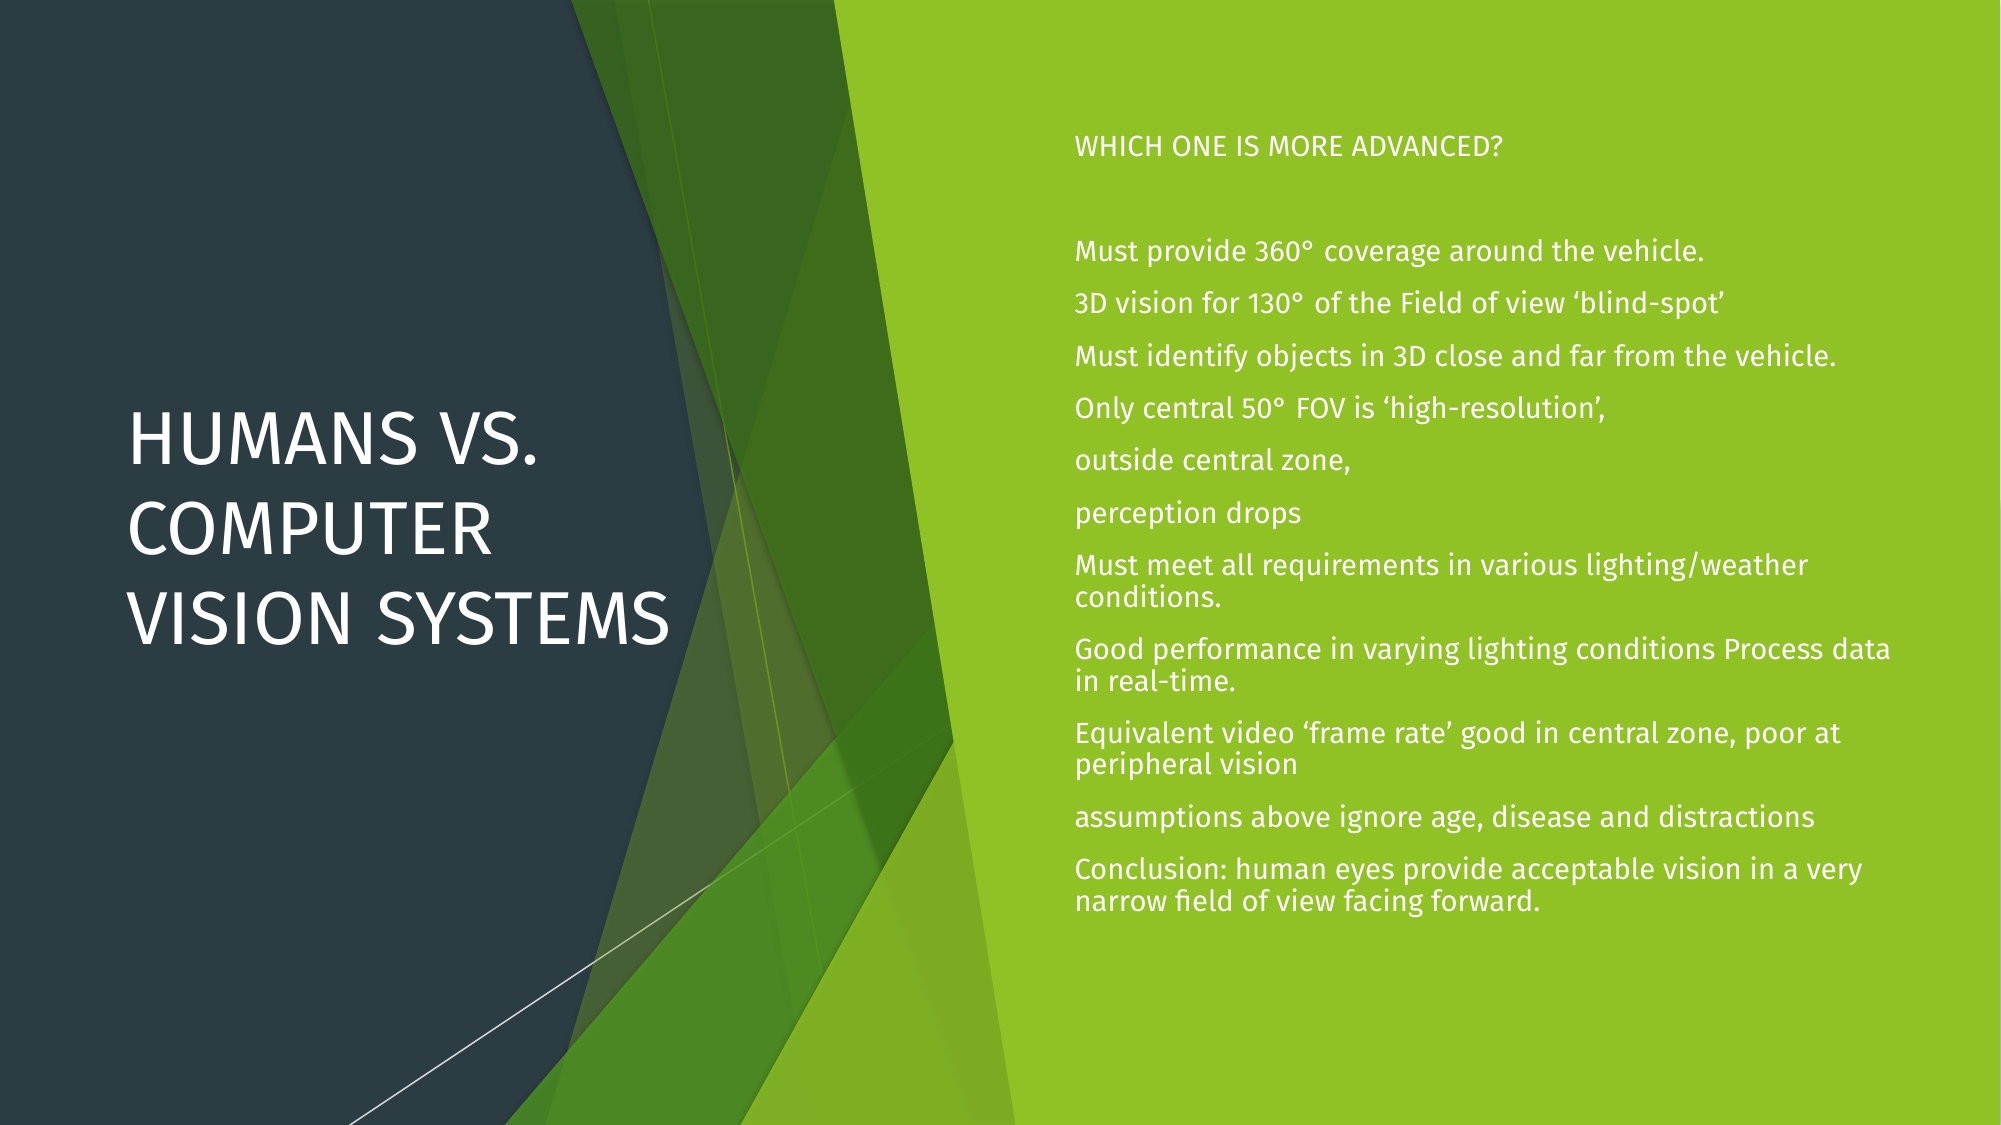

# HUMANS VS. COMPUTER VISION SYSTEMS
WHICH ONE IS MORE ADVANCED?

Must provide 360° coverage around the vehicle.
3D vision for 130° of the Field of view ‘blind-spot’
Must identify objects in 3D close and far from the vehicle.
Only central 50° FOV is ‘high-resolution’,
outside central zone,
perception drops
Must meet all requirements in various lighting/weather conditions.
Good performance in varying lighting conditions Process data in real-time.
Equivalent video ‘frame rate’ good in central zone, poor at peripheral vision
assumptions above ignore age, disease and distractions
Conclusion: human eyes provide acceptable vision in a very narrow field of view facing forward.